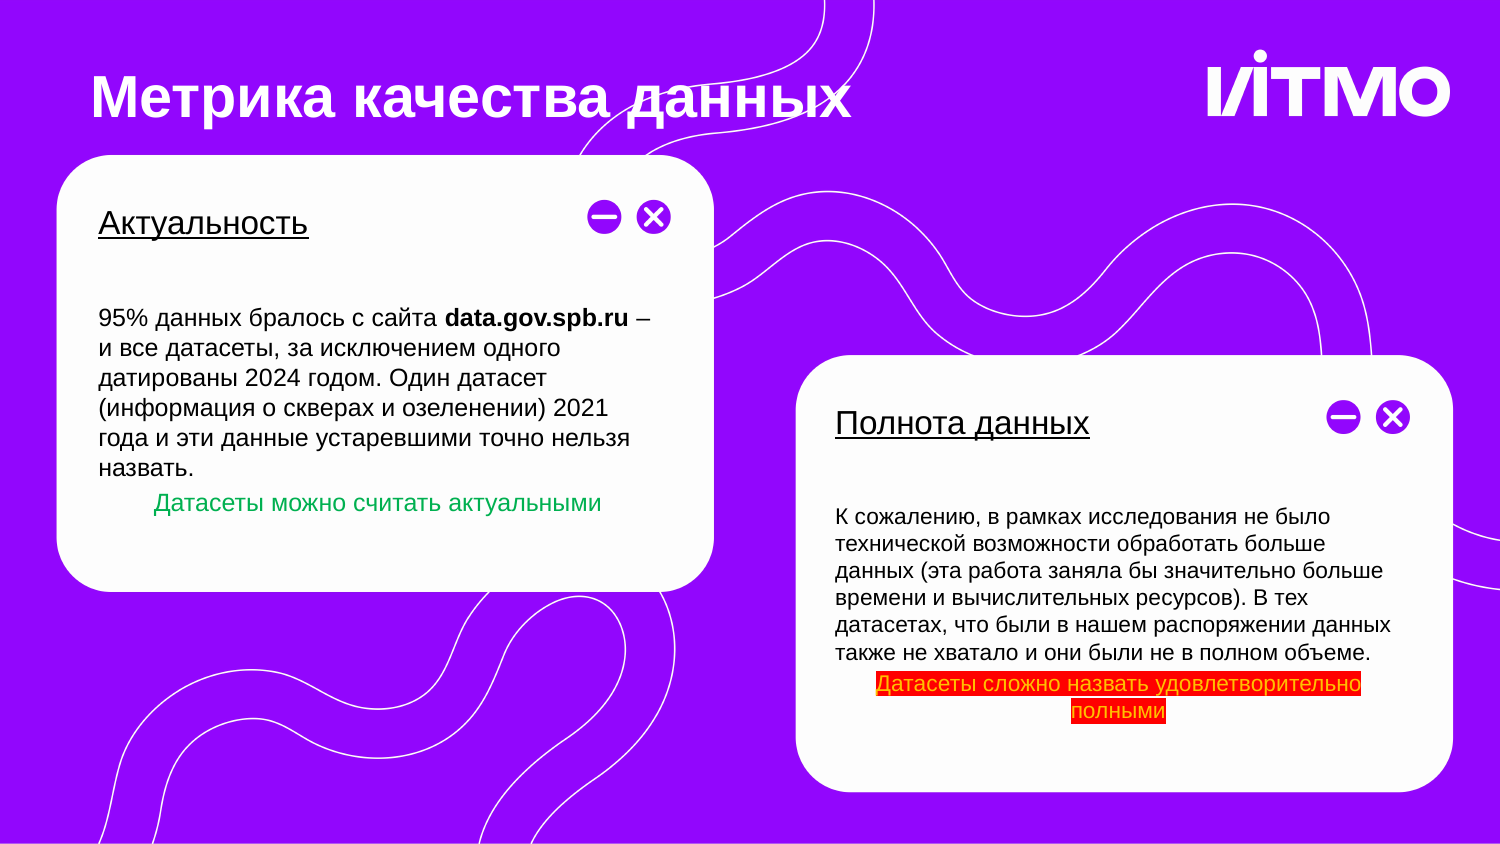

# Метрика качества данных
Актуальность
95% данных бралось с сайта data.gov.spb.ru – и все датасеты, за исключением одного датированы 2024 годом. Один датасет (информация о скверах и озеленении) 2021 года и эти данные устаревшими точно нельзя назвать.
Датасеты можно считать актуальными
Полнота данных
К сожалению, в рамках исследования не было технической возможности обработать больше данных (эта работа заняла бы значительно больше времени и вычислительных ресурсов). В тех датасетах, что были в нашем распоряжении данных также не хватало и они были не в полном объеме.
Датасеты сложно назвать удовлетворительно полными